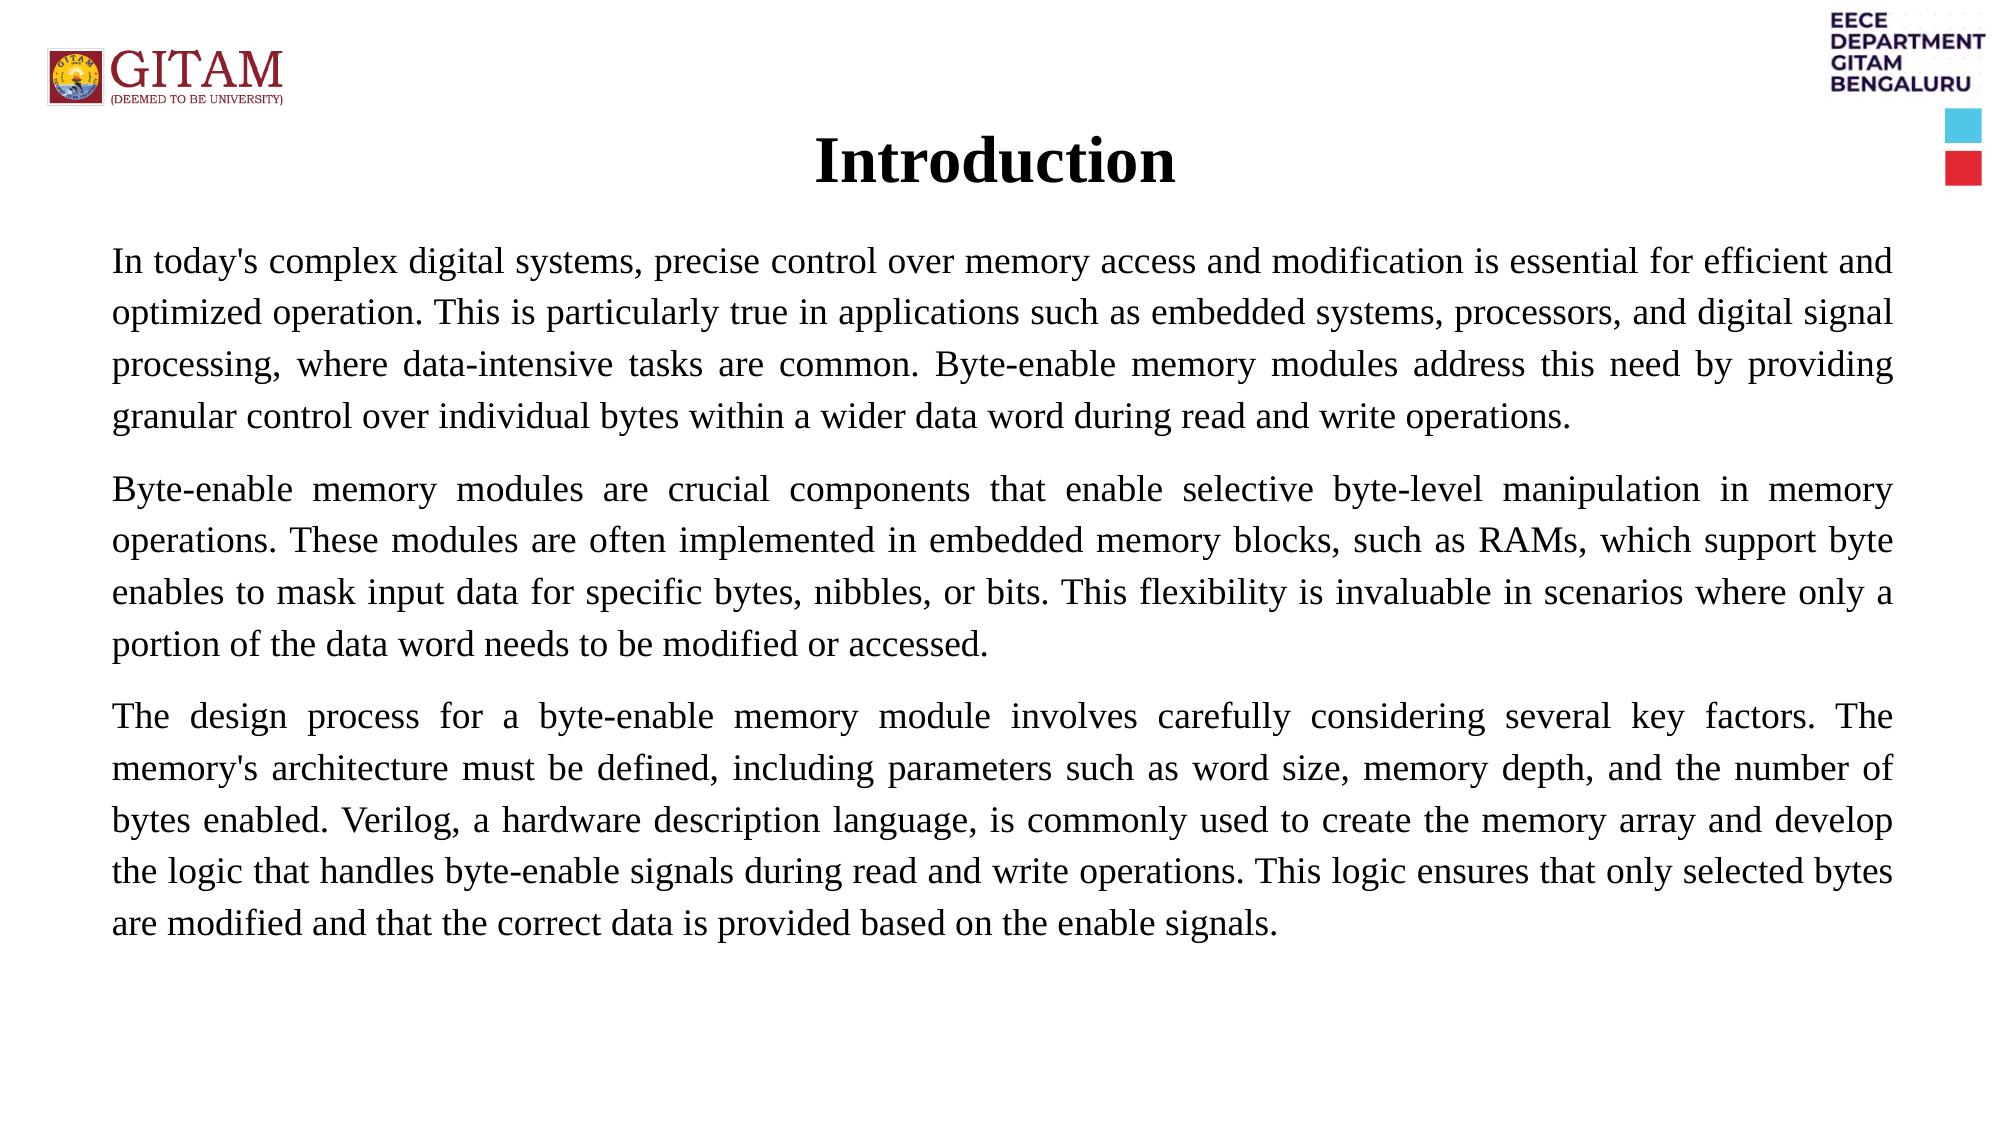

Introduction
In today's complex digital systems, precise control over memory access and modification is essential for efficient and optimized operation. This is particularly true in applications such as embedded systems, processors, and digital signal processing, where data-intensive tasks are common. Byte-enable memory modules address this need by providing granular control over individual bytes within a wider data word during read and write operations.
Byte-enable memory modules are crucial components that enable selective byte-level manipulation in memory operations. These modules are often implemented in embedded memory blocks, such as RAMs, which support byte enables to mask input data for specific bytes, nibbles, or bits. This flexibility is invaluable in scenarios where only a portion of the data word needs to be modified or accessed.
The design process for a byte-enable memory module involves carefully considering several key factors. The memory's architecture must be defined, including parameters such as word size, memory depth, and the number of bytes enabled. Verilog, a hardware description language, is commonly used to create the memory array and develop the logic that handles byte-enable signals during read and write operations. This logic ensures that only selected bytes are modified and that the correct data is provided based on the enable signals.